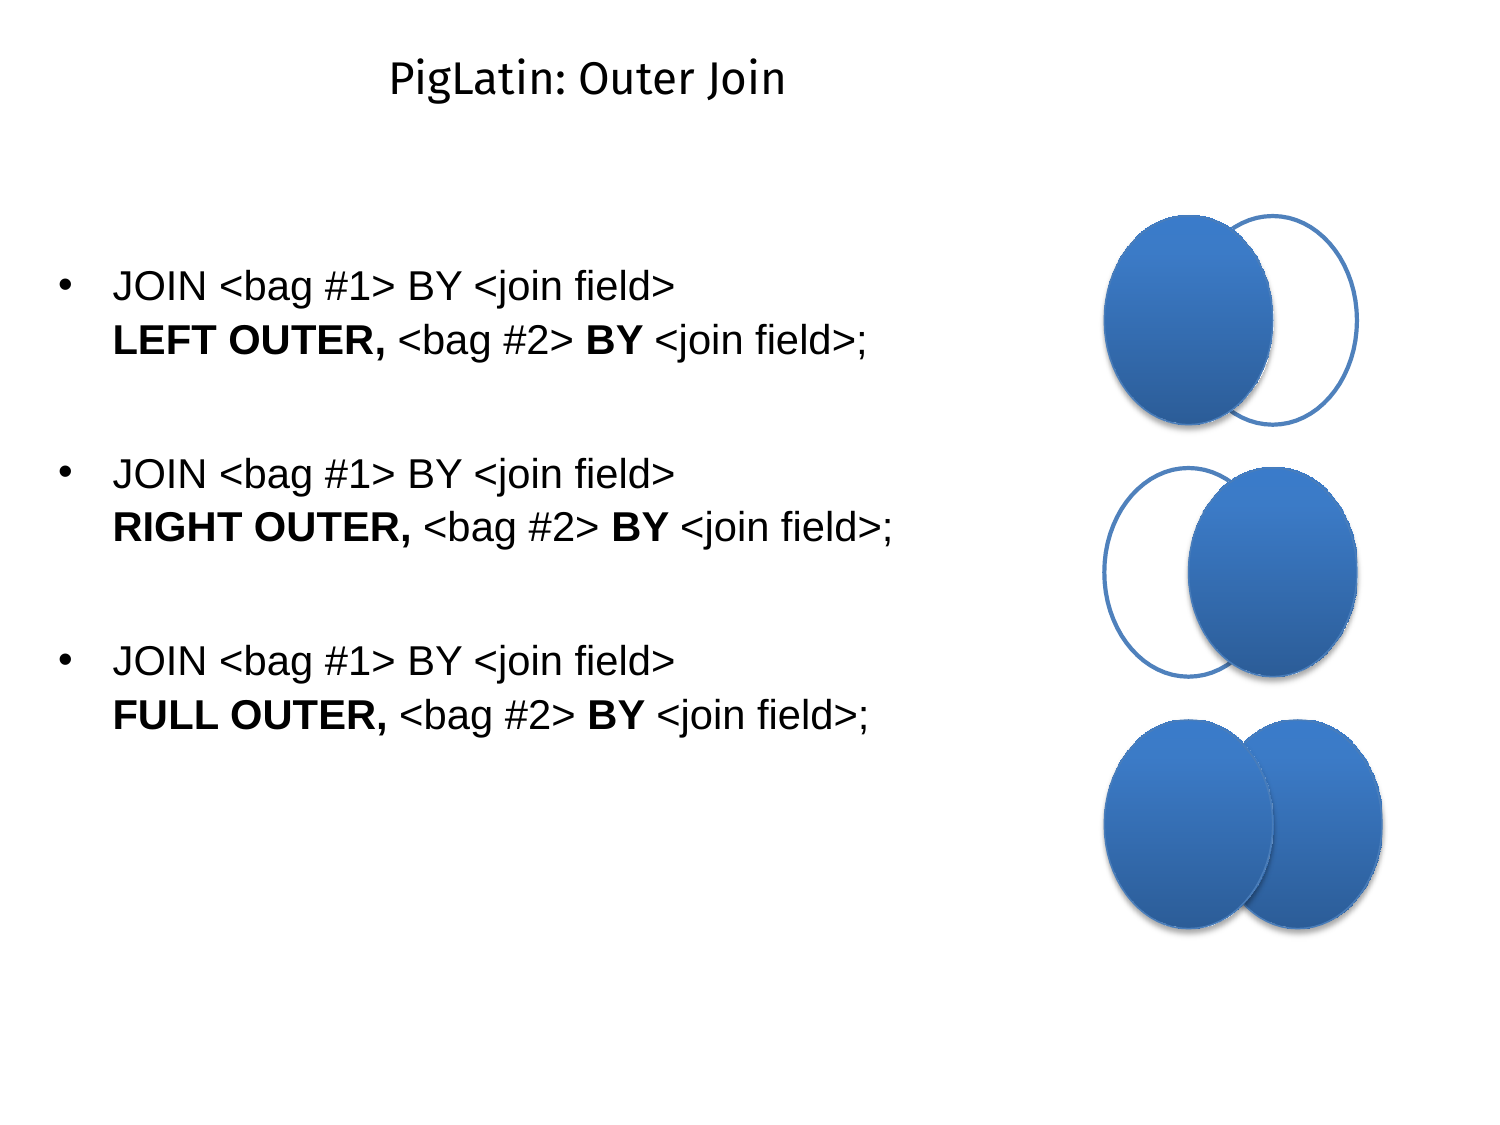

# PigLatin: Outer Join

JOIN <bag #1> BY <join field>
LEFT OUTER, <bag #2> BY <join field>;

JOIN <bag #1> BY <join field>
RIGHT OUTER, <bag #2> BY <join field>;

JOIN <bag #1> BY <join field>
FULL OUTER, <bag #2> BY <join field>;